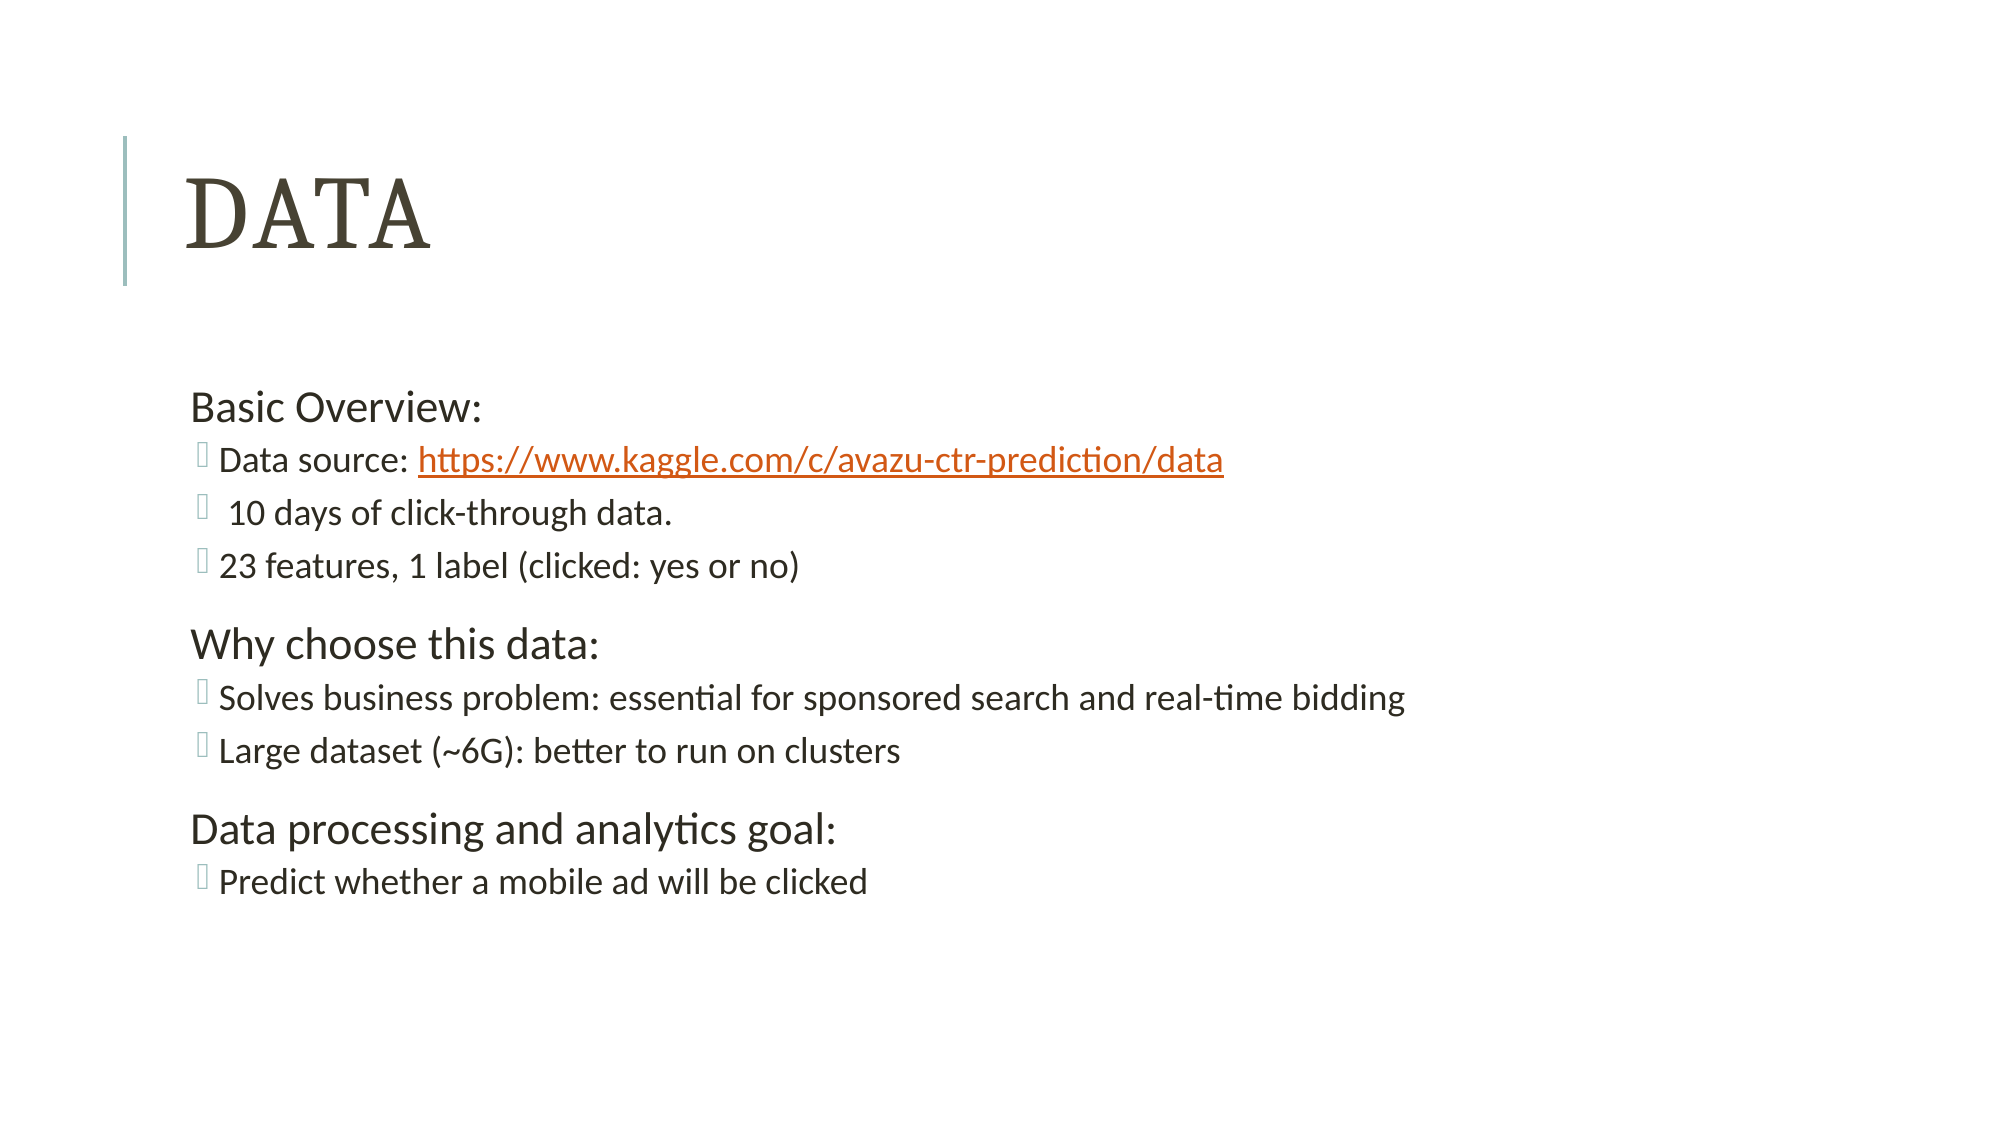

# data
Basic Overview:
Data source: https://www.kaggle.com/c/avazu-ctr-prediction/data
 10 days of click-through data.
23 features, 1 label (clicked: yes or no)
Why choose this data:
Solves business problem: essential for sponsored search and real-time bidding
Large dataset (~6G): better to run on clusters
Data processing and analytics goal:
Predict whether a mobile ad will be clicked